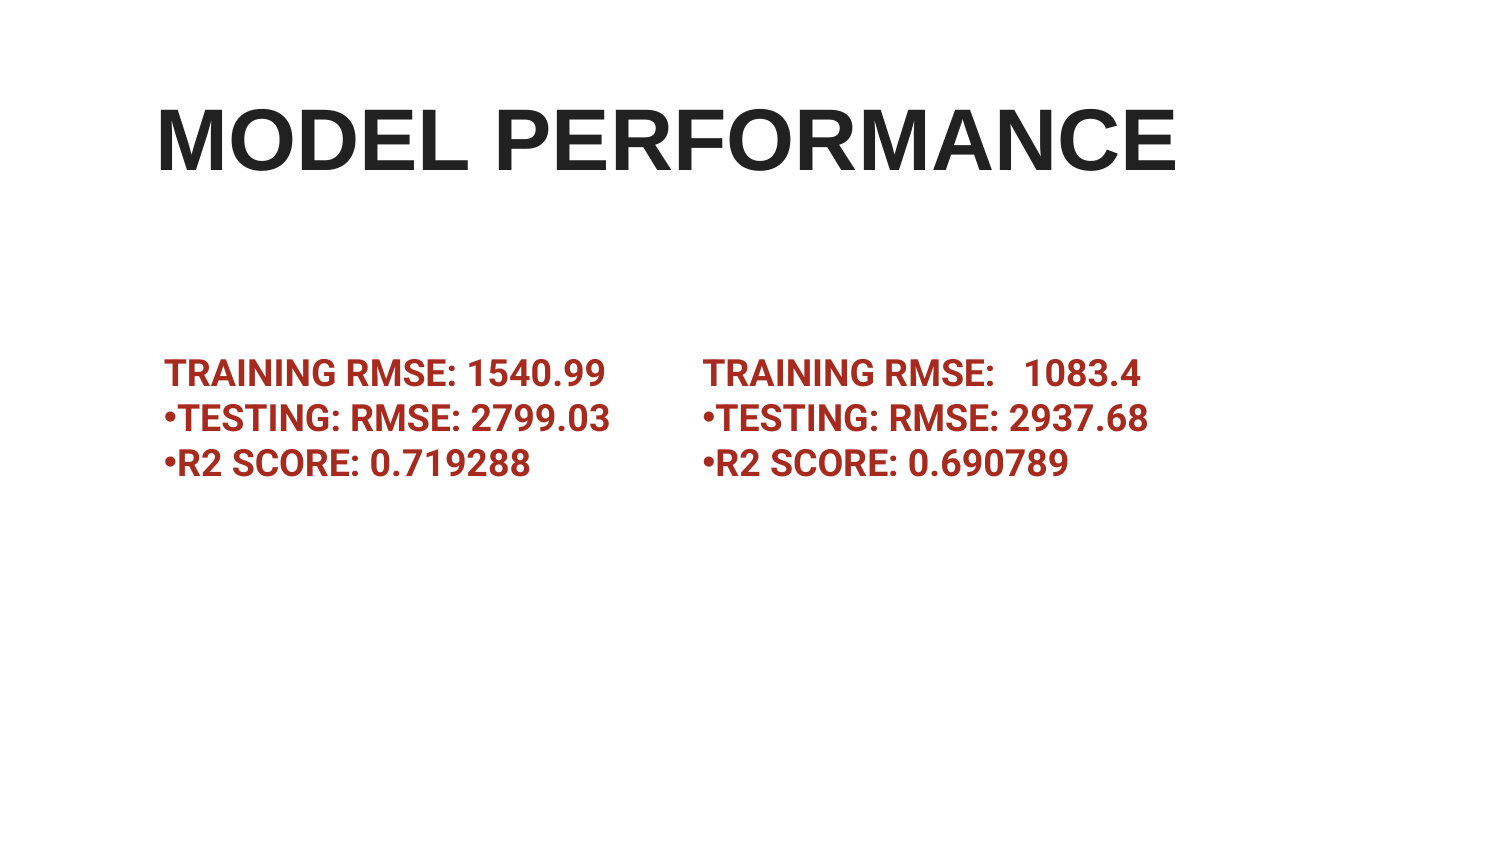

# MODEL PERFORMANCE
01
TRAINING RMSE: 1540.99
TESTING: RMSE: 2799.03
R2 SCORE: 0.719288
Random Forest Regressor

02
TRAINING RMSE:   1083.4
TESTING: RMSE: 2937.68
R2 SCORE: 0.690789
Xgboost Regressor